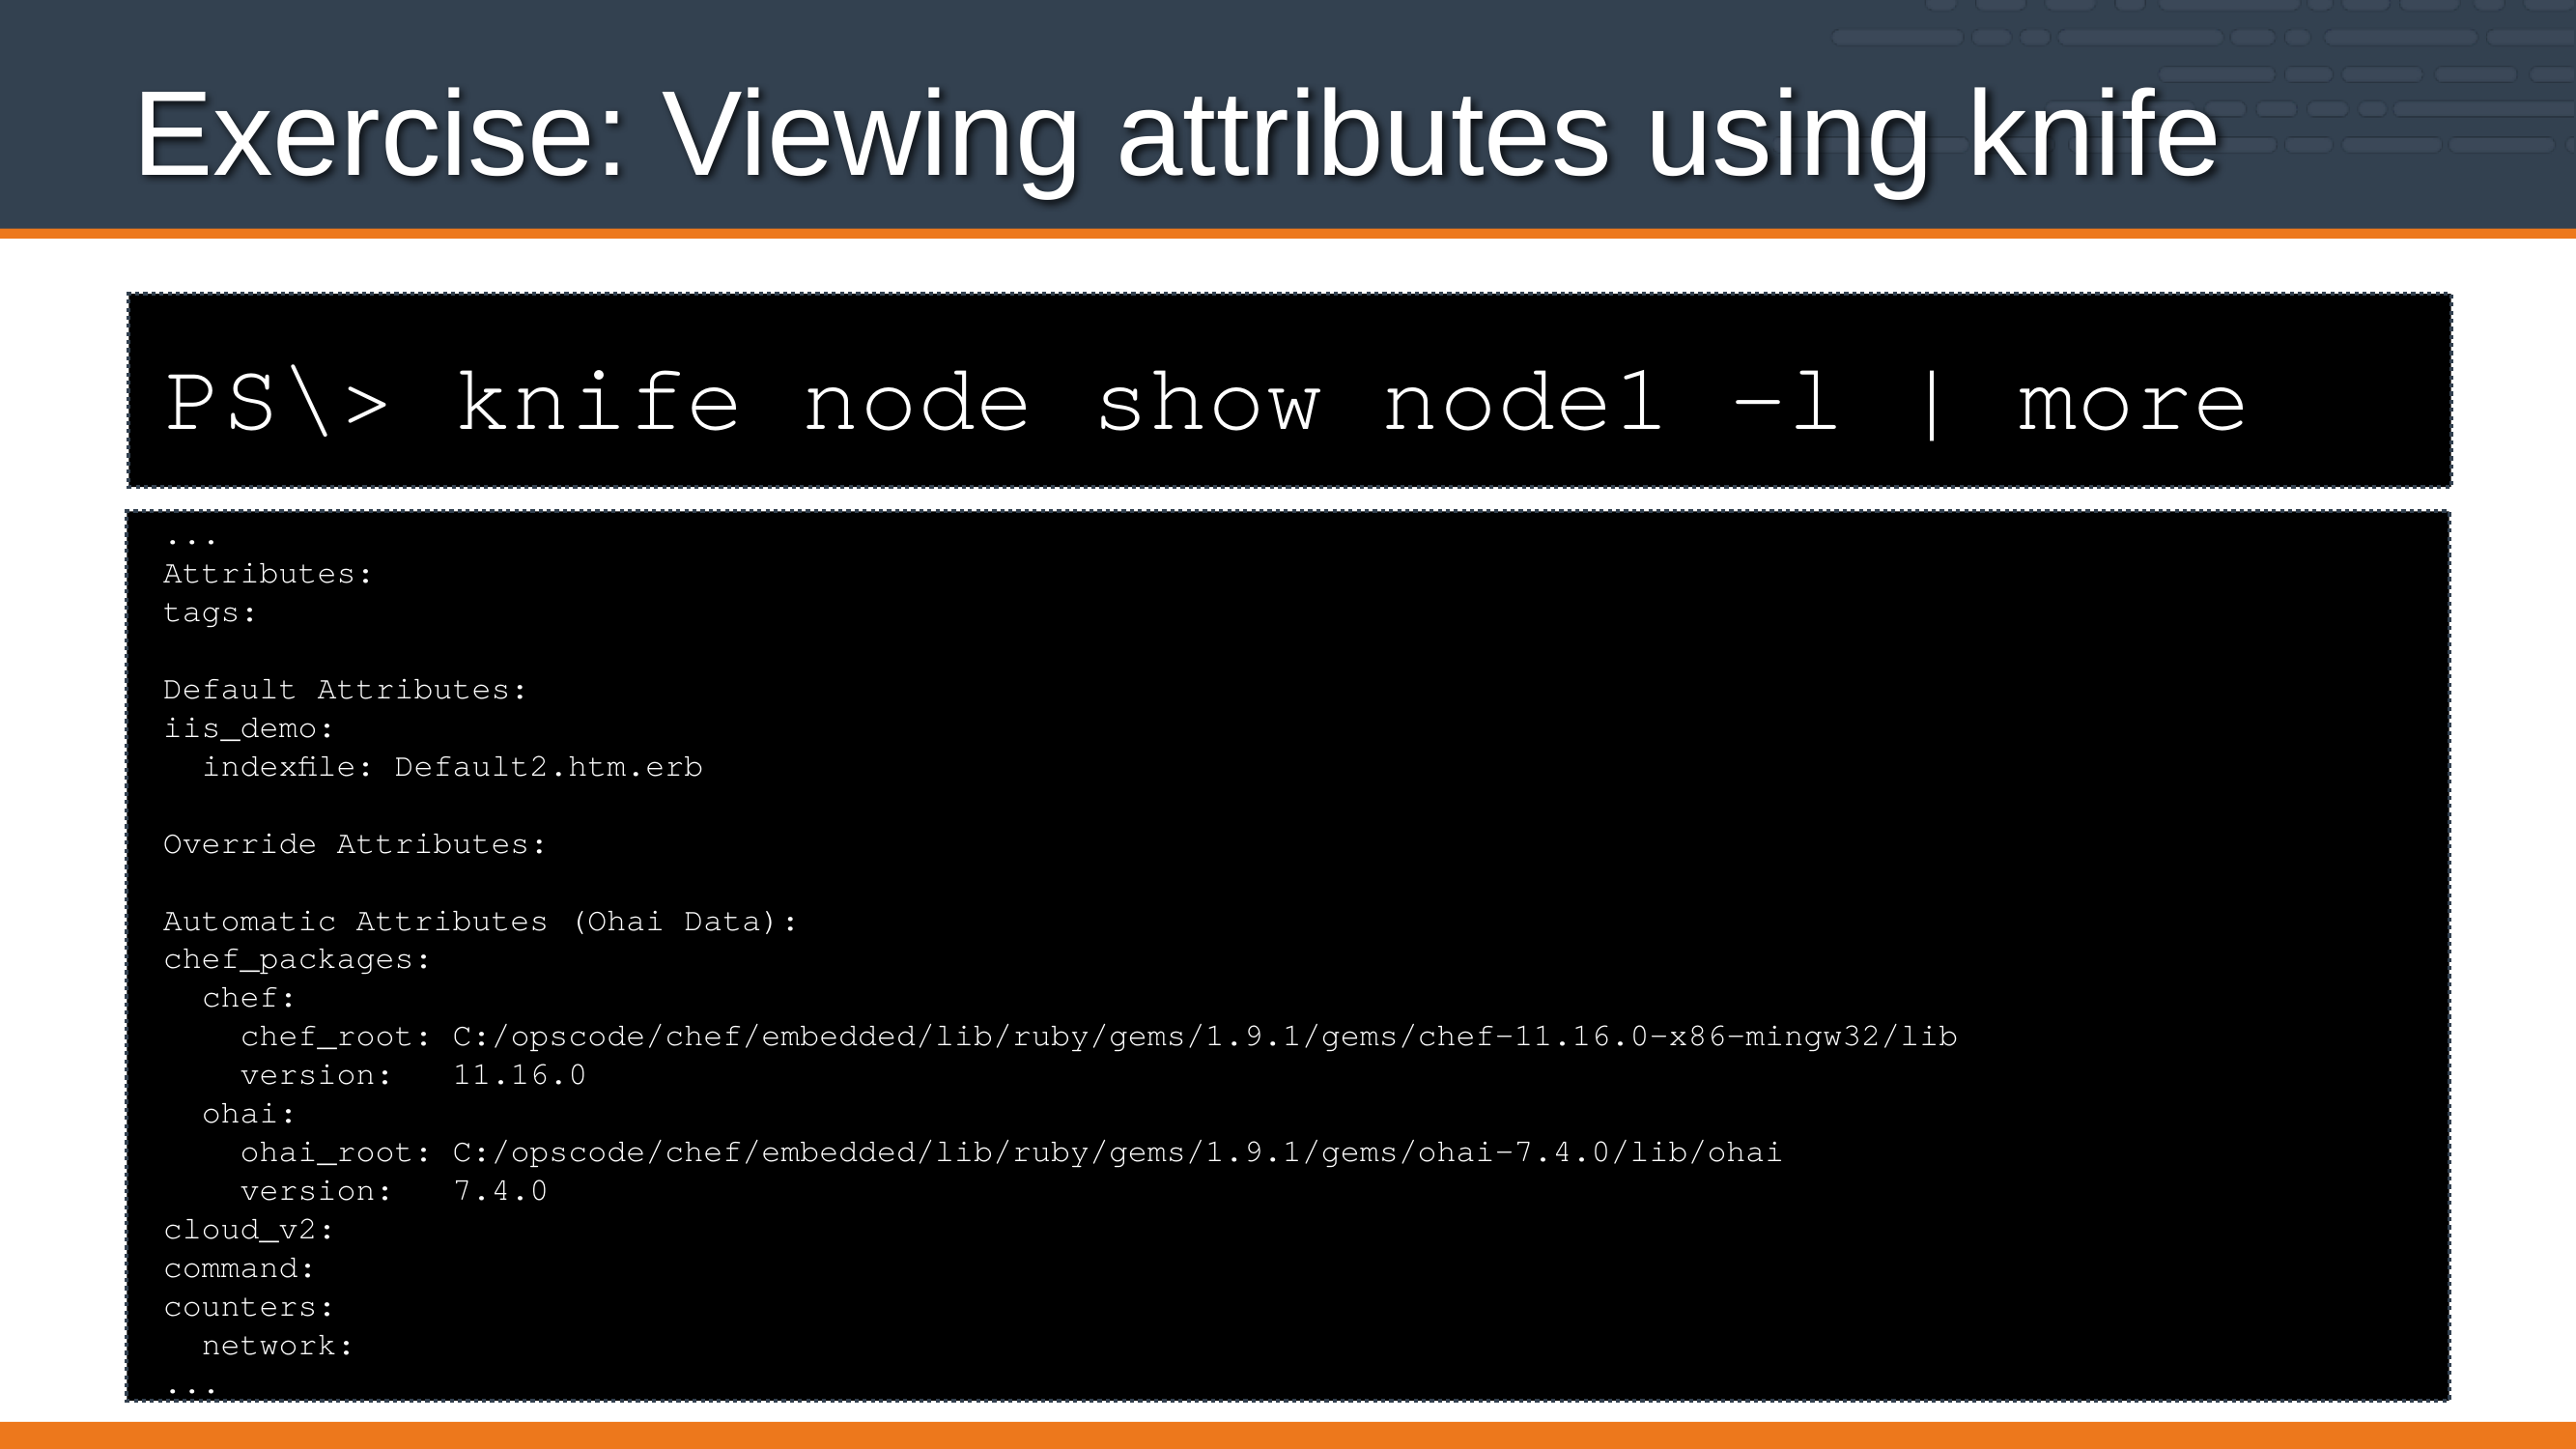

# Exercise: Viewing attributes using knife
PS\> knife node show node1 -l | more
...
Attributes:
tags:

Default Attributes:
iis_demo:
  indexfile: Default2.htm.erb

Override Attributes:

Automatic Attributes (Ohai Data):
chef_packages:
  chef:
    chef_root: C:/opscode/chef/embedded/lib/ruby/gems/1.9.1/gems/chef-11.16.0-x86-mingw32/lib
    version:   11.16.0
  ohai:
    ohai_root: C:/opscode/chef/embedded/lib/ruby/gems/1.9.1/gems/ohai-7.4.0/lib/ohai
    version:   7.4.0
cloud_v2:
command:
counters:
  network:
...